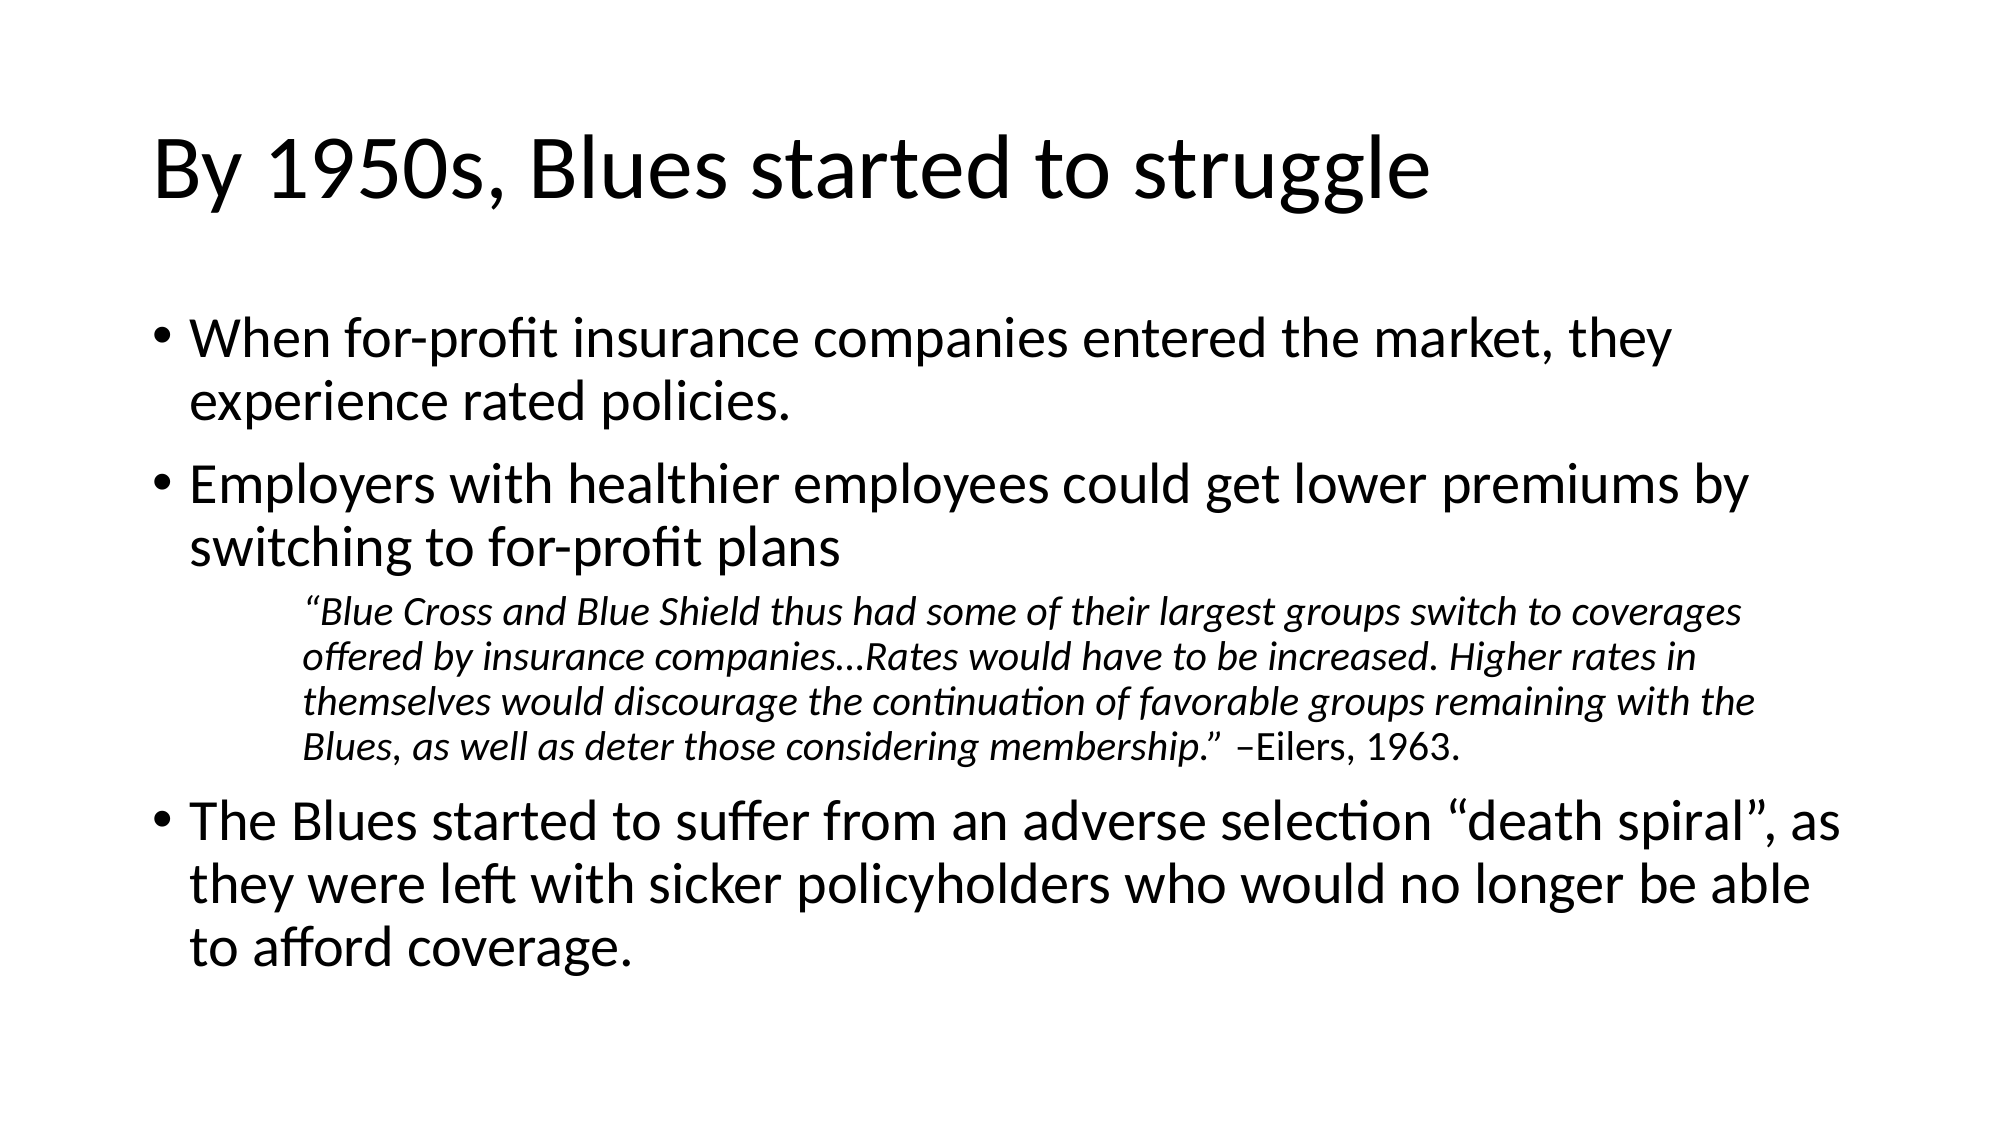

# By 1950s, Blues started to struggle
When for-profit insurance companies entered the market, they experience rated policies.
Employers with healthier employees could get lower premiums by switching to for-profit plans
“Blue Cross and Blue Shield thus had some of their largest groups switch to coverages offered by insurance companies…Rates would have to be increased. Higher rates in themselves would discourage the continuation of favorable groups remaining with the Blues, as well as deter those considering membership.” –Eilers, 1963.
The Blues started to suffer from an adverse selection “death spiral”, as they were left with sicker policyholders who would no longer be able to afford coverage.